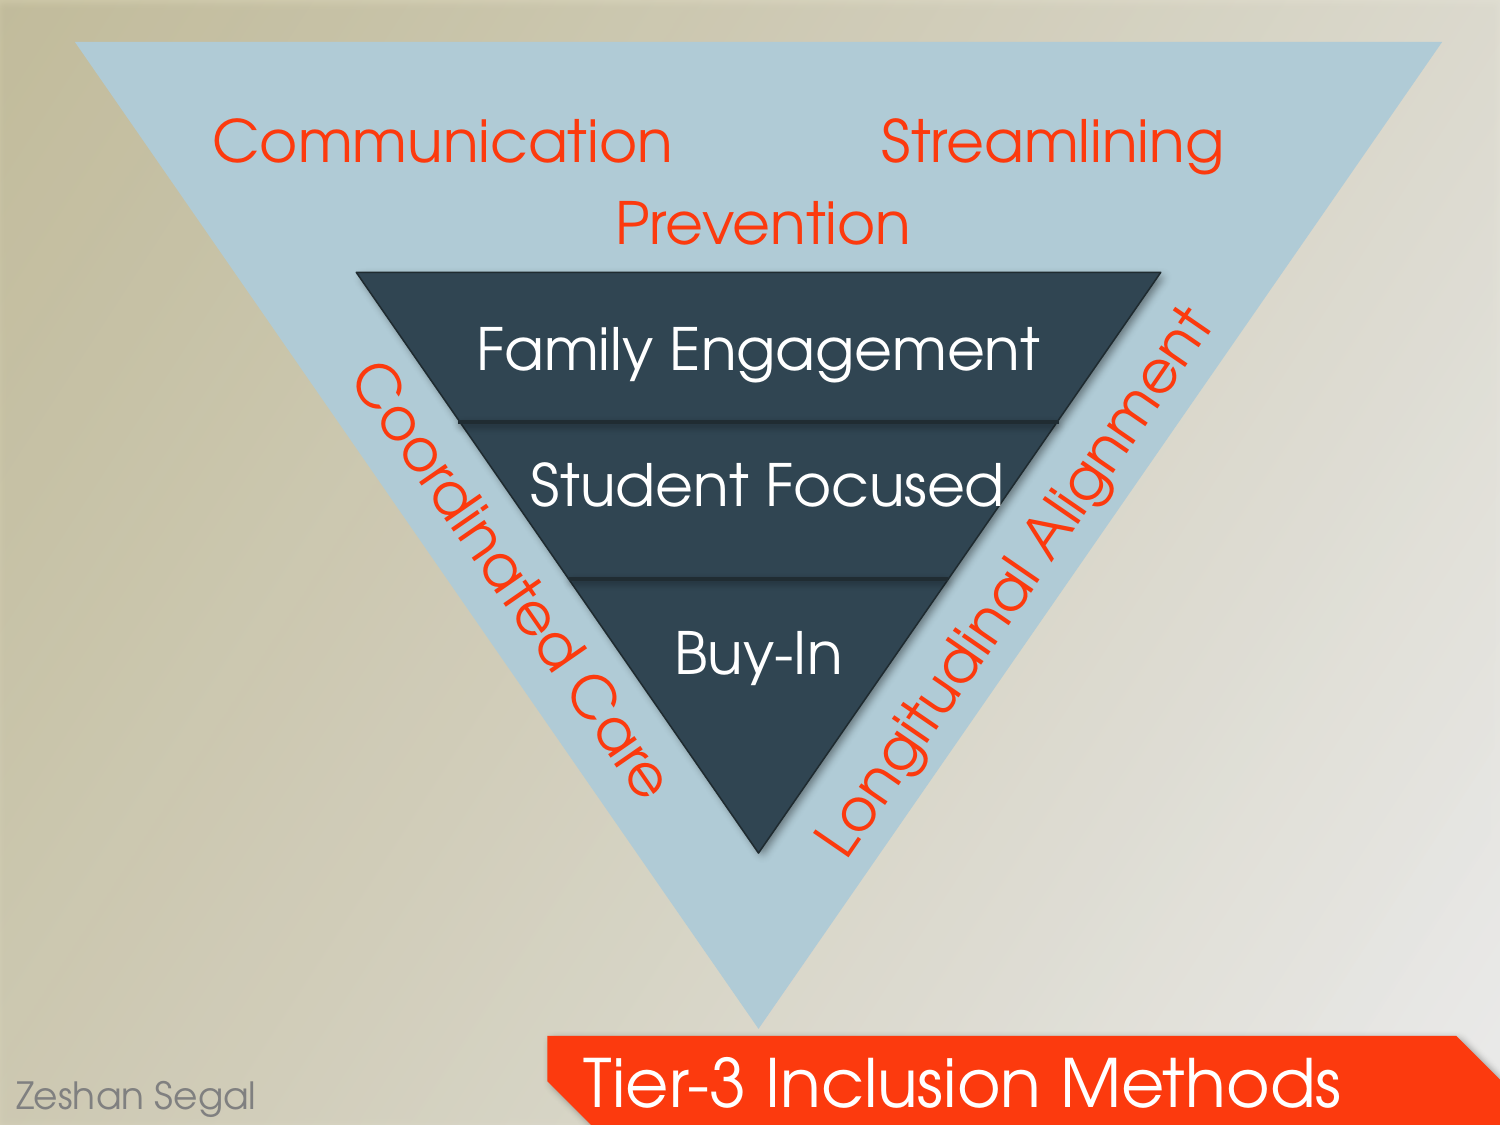

Communication
Streamlining
Prevention

Family Engagement
Student Focused
Coordinated Care
Longitudinal Alignment
Buy-In
Tier-3 Inclusion Methods
Zeshan Segal